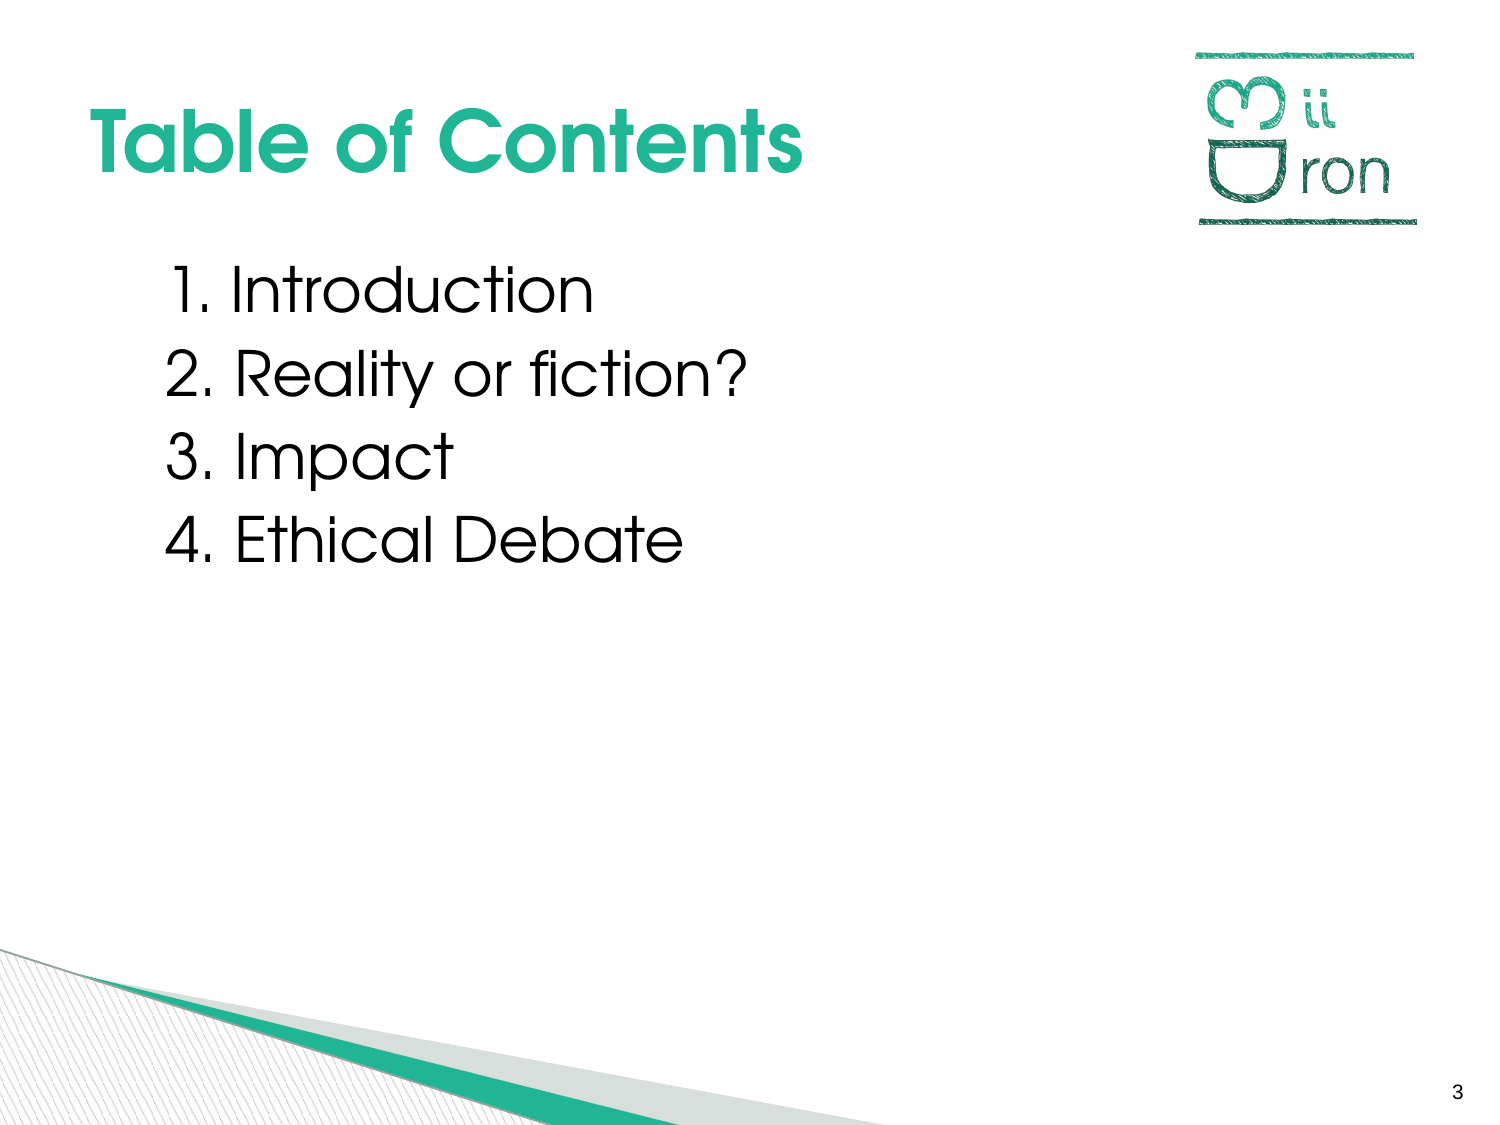

# Table of Contents
1. Introduction
2. Reality or fiction?
3. Impact
4. Ethical Debate

3